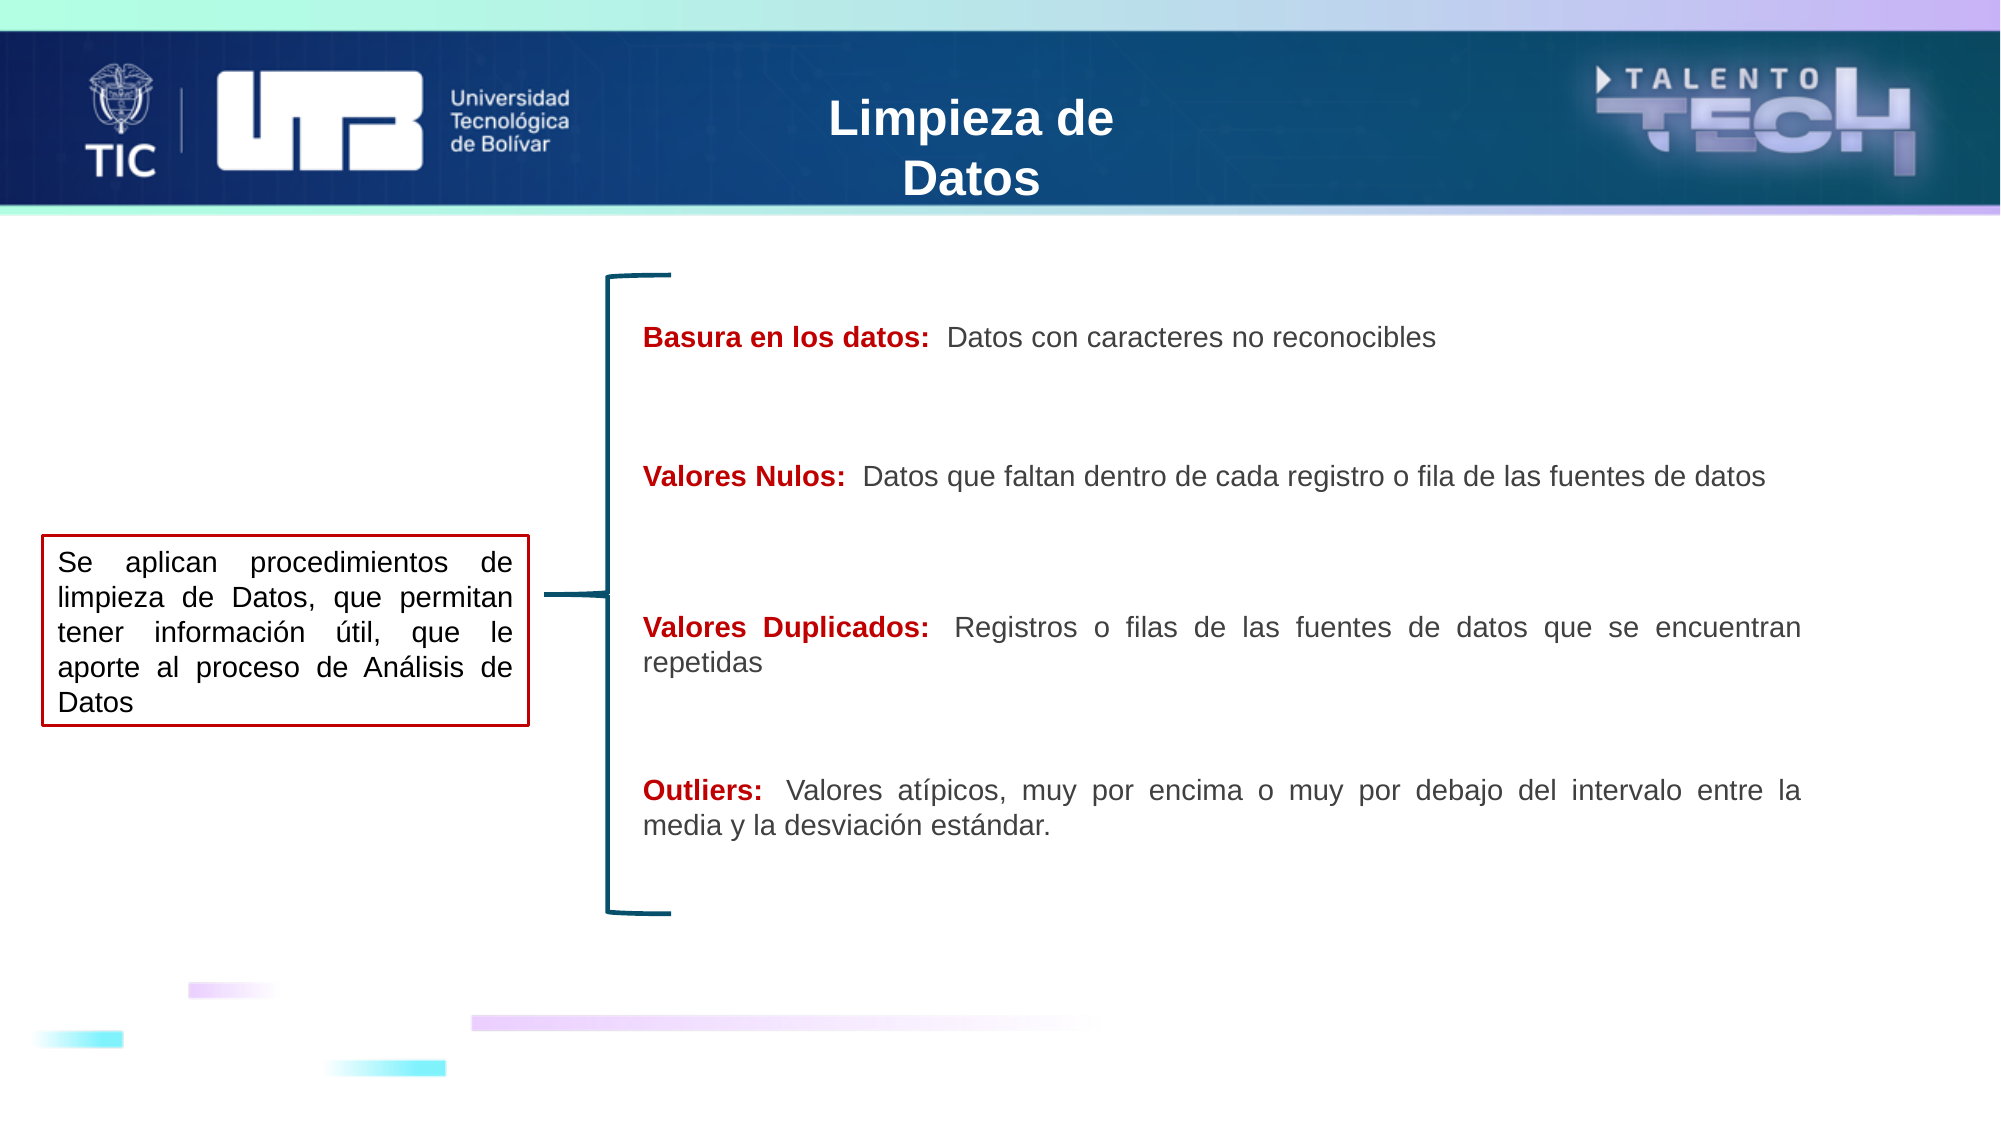

Limpieza de Datos

Basura en los datos:  Datos con caracteres no reconocibles
Valores Nulos:  Datos que faltan dentro de cada registro o fila de las fuentes de datos
Se aplican procedimientos de limpieza de Datos, que permitan tener información útil, que le aporte al proceso de Análisis de Datos
Valores Duplicados:  Registros o filas de las fuentes de datos que se encuentran repetidas
Outliers:  Valores atípicos, muy por encima o muy por debajo del intervalo entre la media y la desviación estándar.